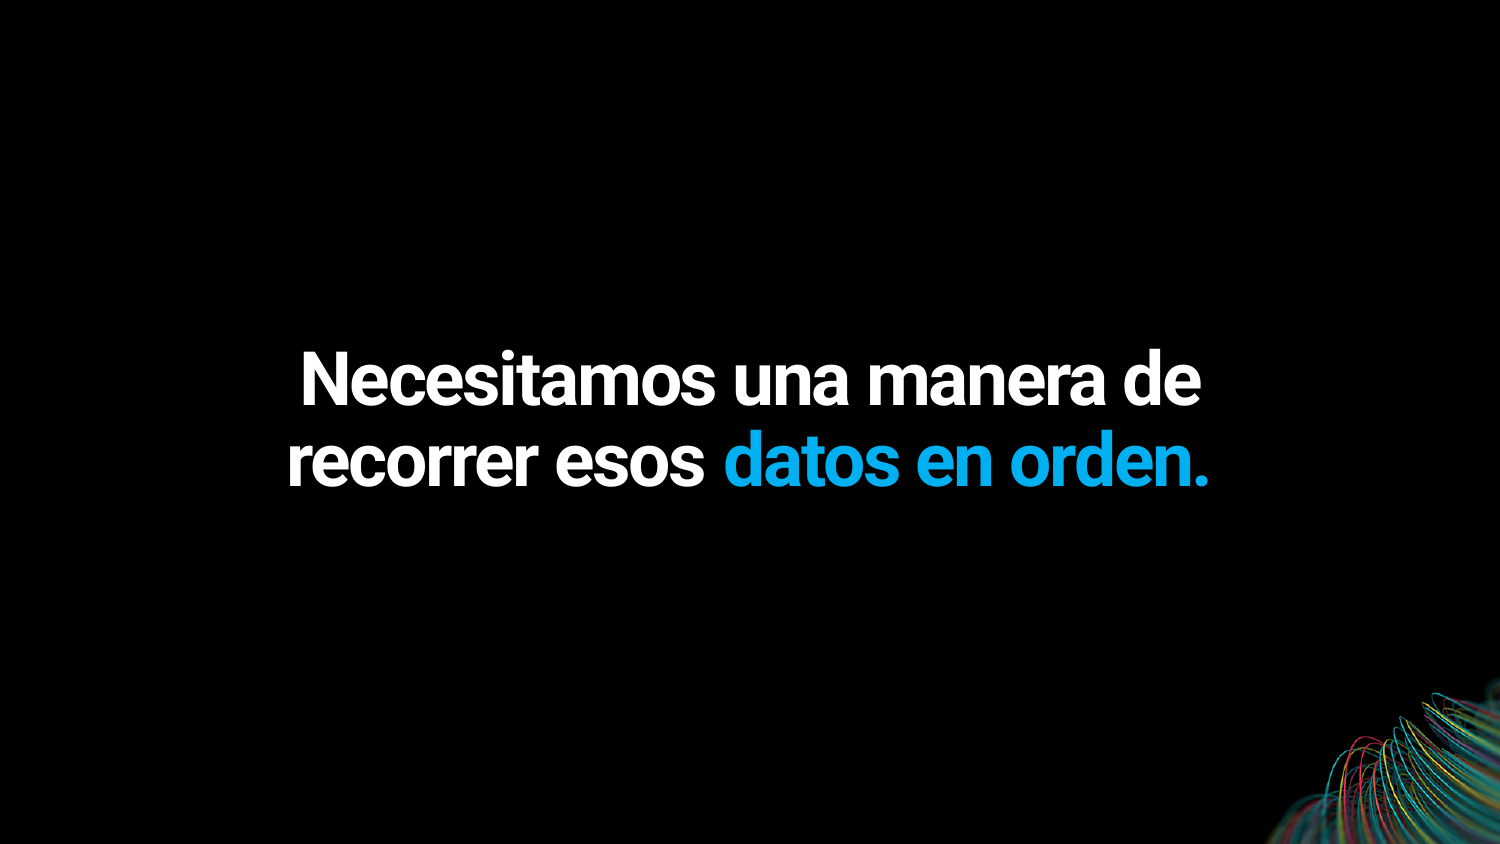

# Necesitamos una manera de recorrer esos datos en orden.